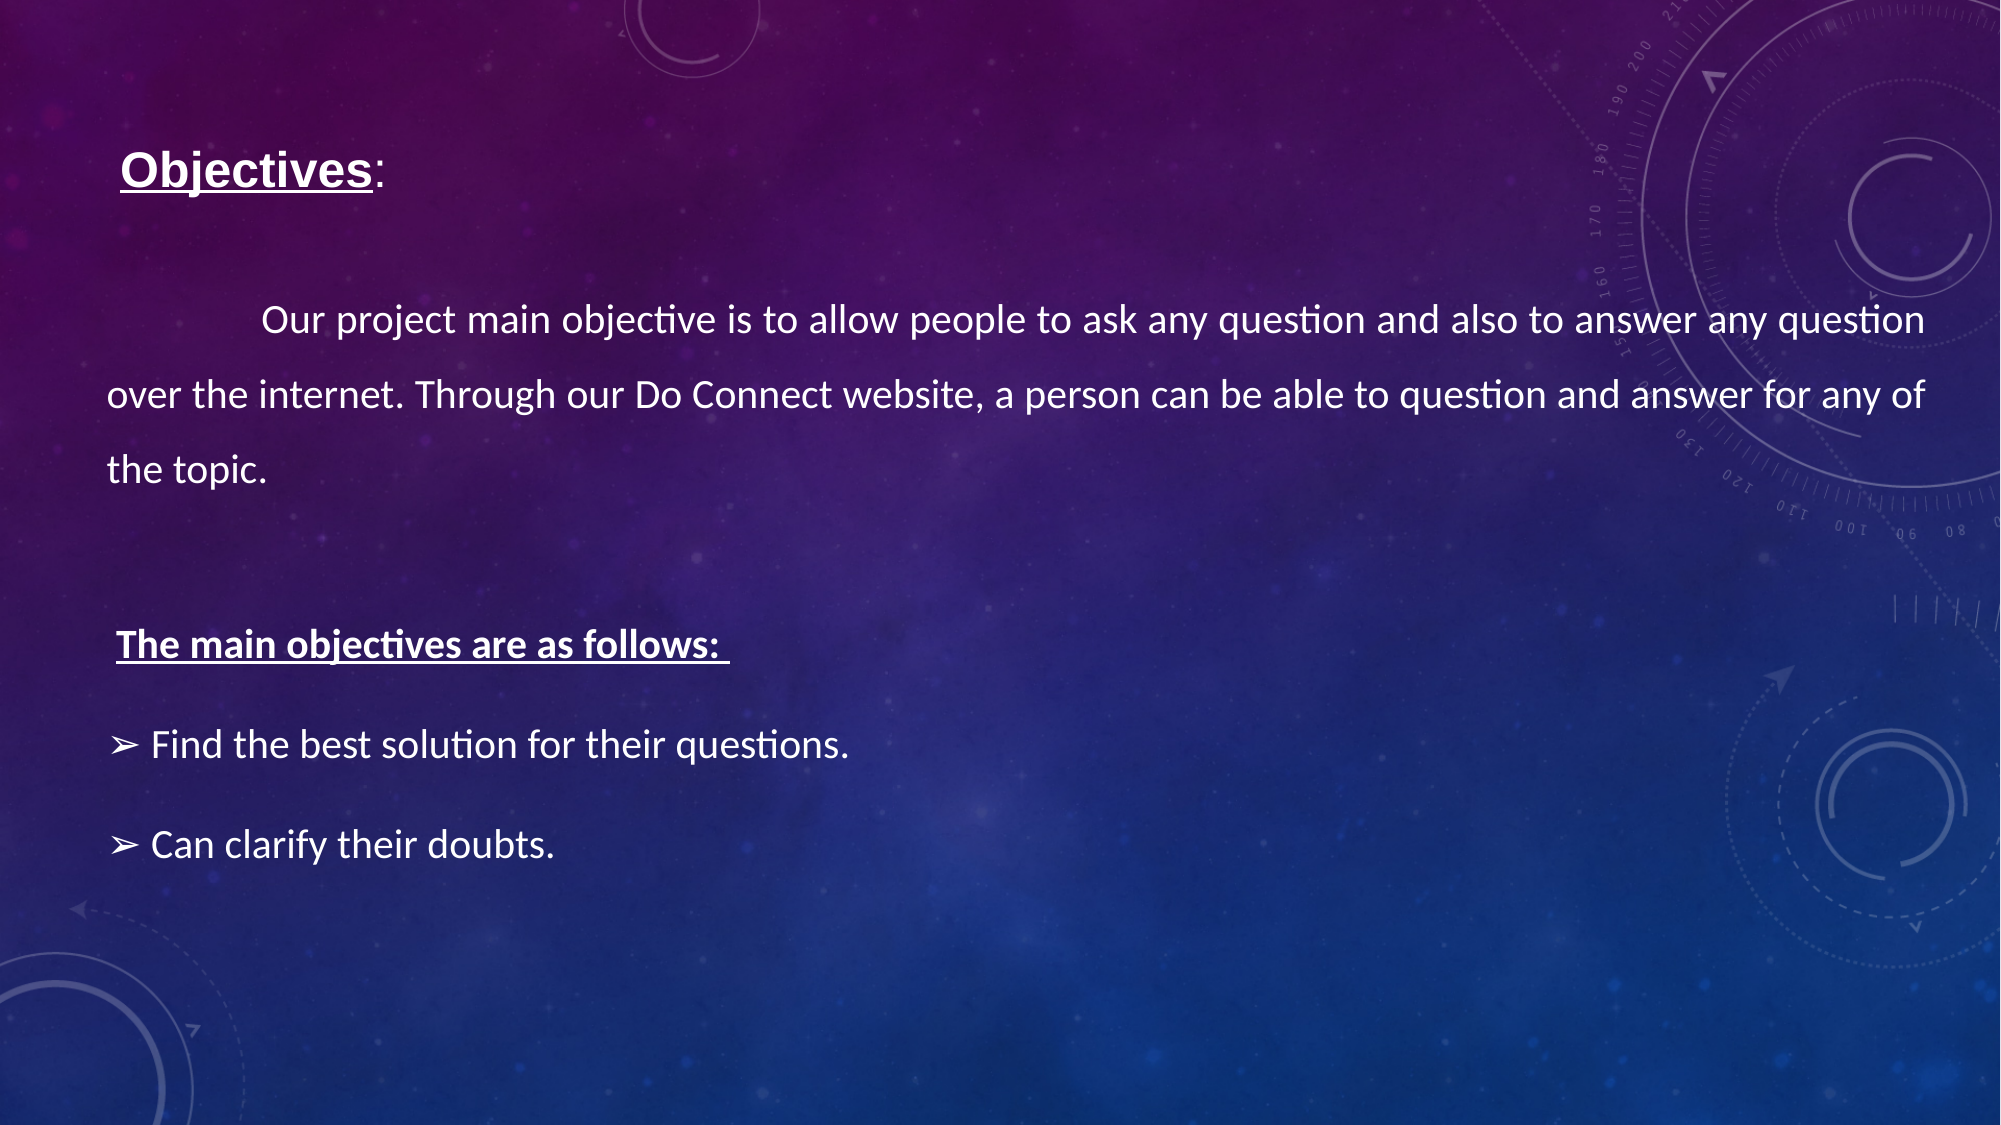

Objectives:
      	Our project main objective is to allow people to ask any question and also to answer any question over the internet. Through our Do Connect website, a person can be able to question and answer for any of the topic.

 The main objectives are as follows:
➢ Find the best solution for their questions.
➢ Can clarify their doubts.